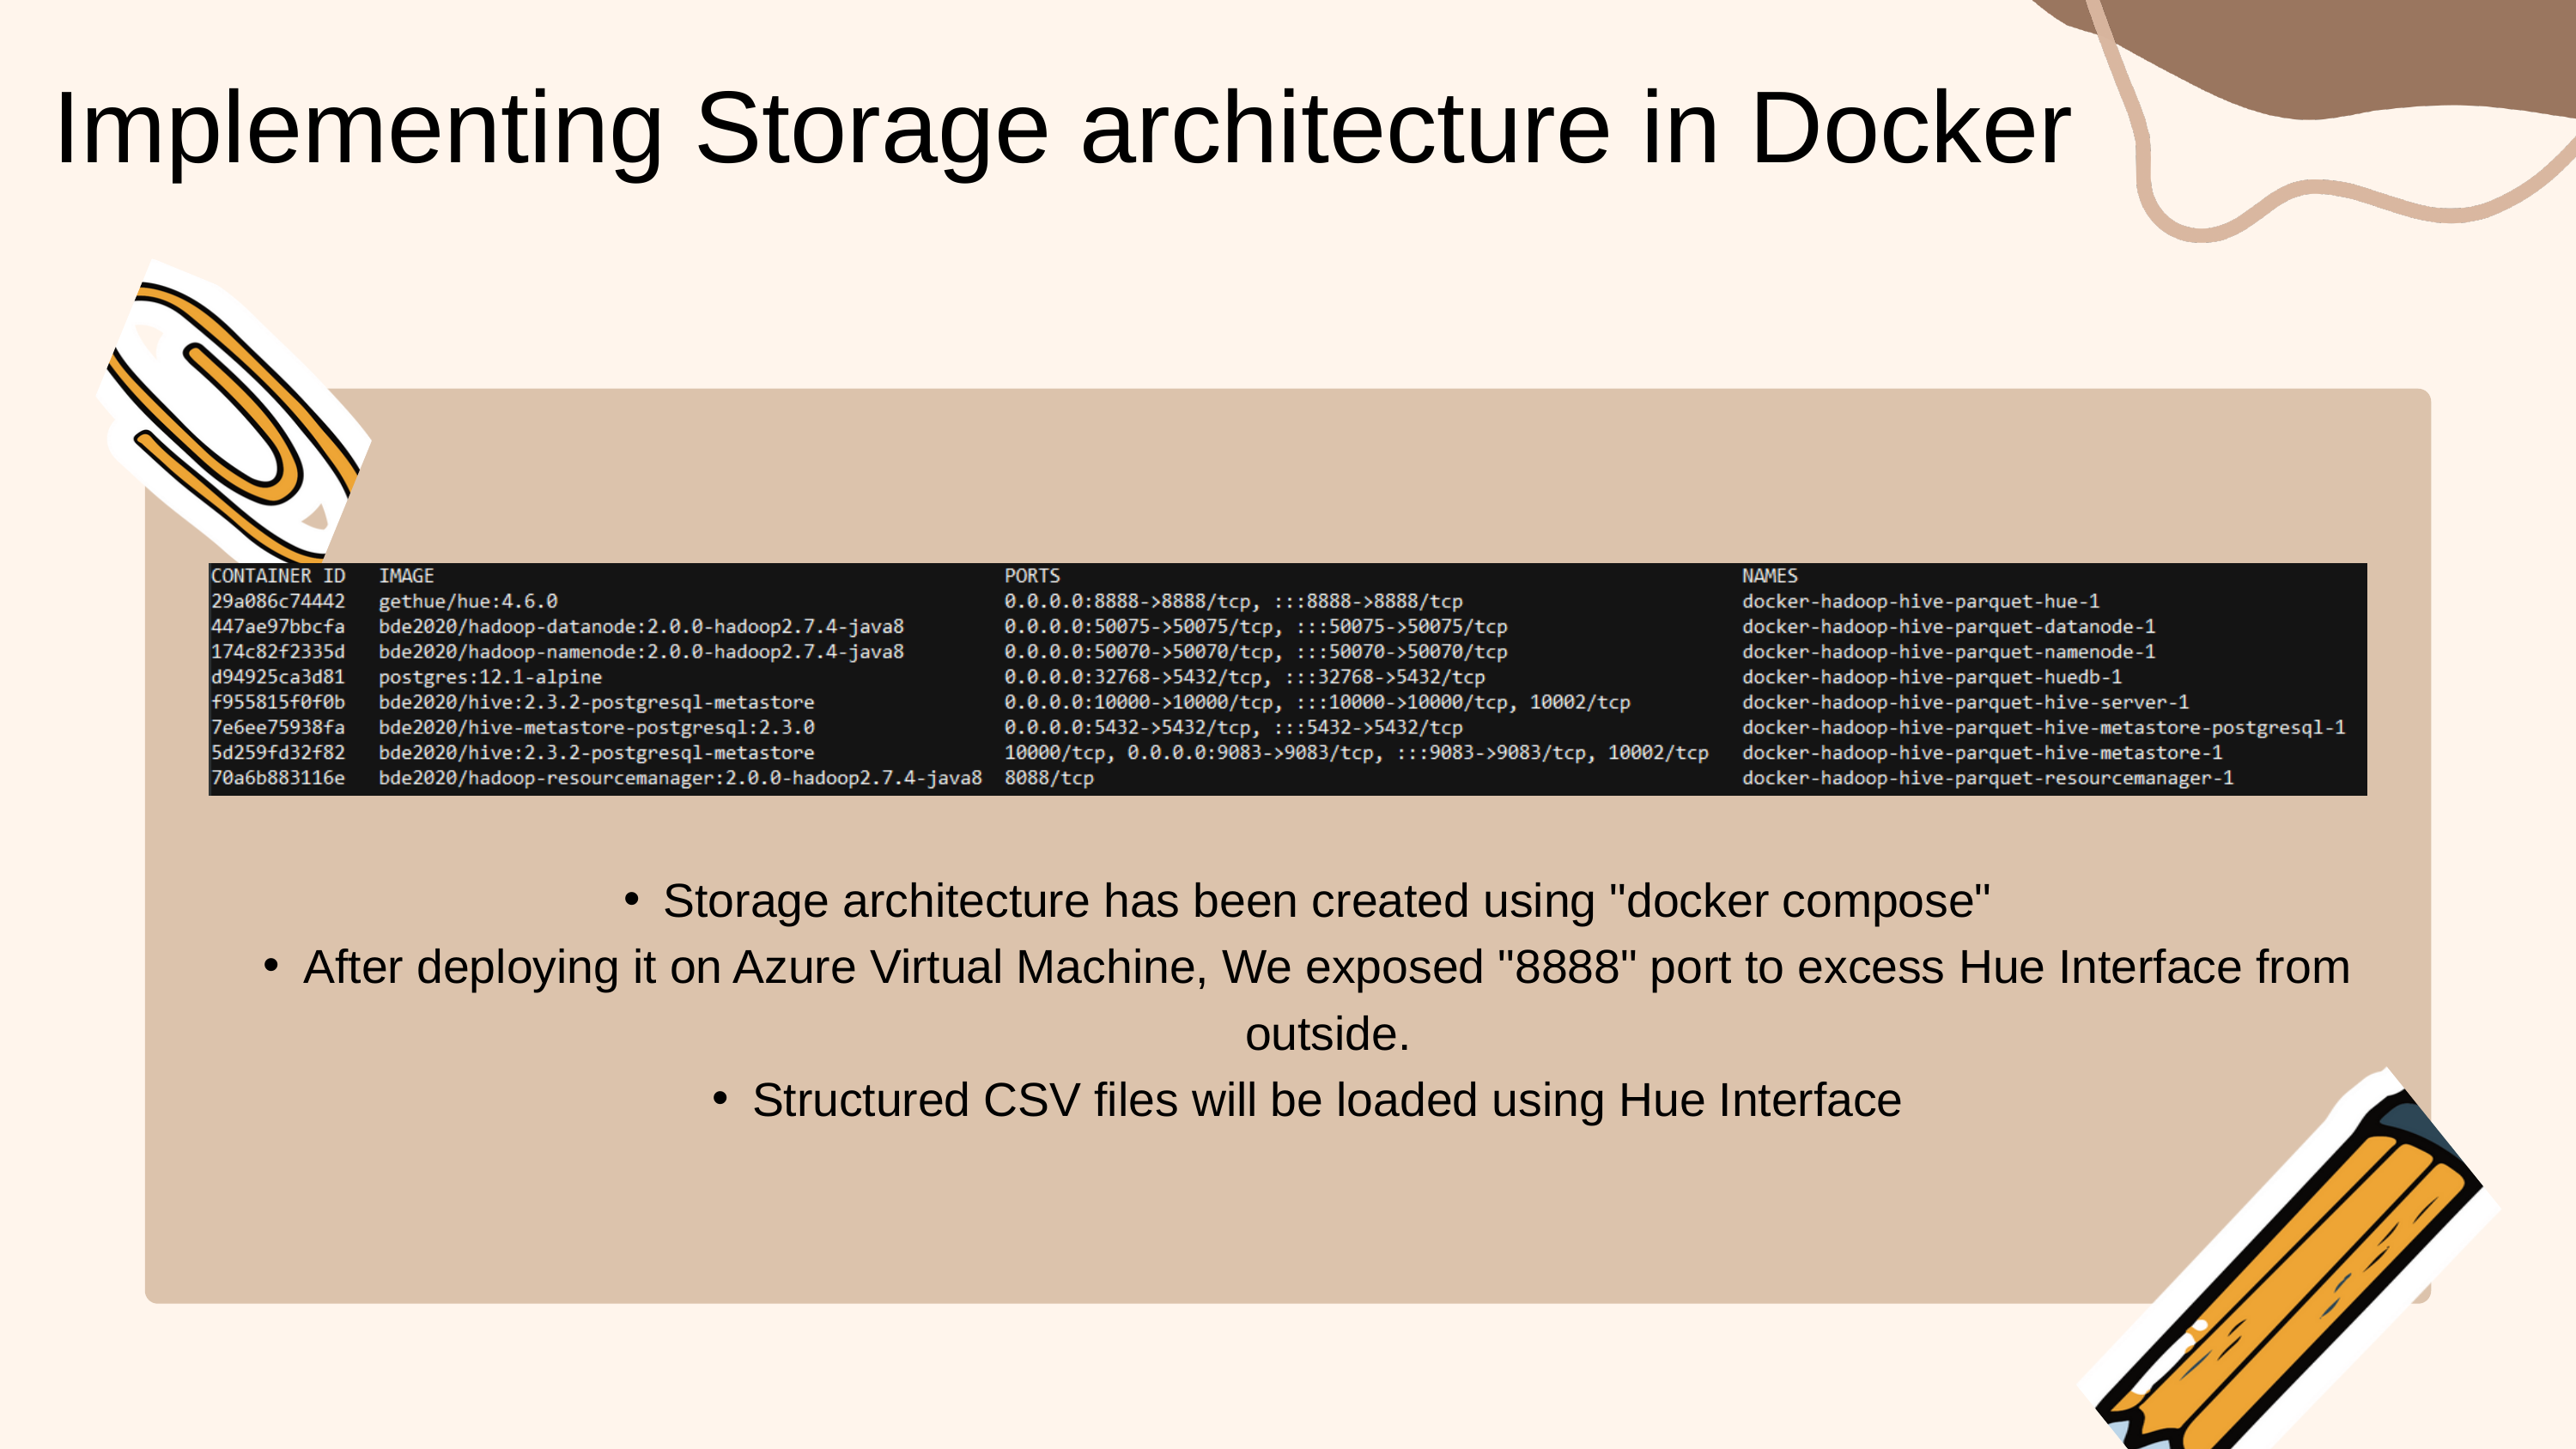

Implementing Storage architecture in Docker

Storage architecture has been created using "docker compose"
After deploying it on Azure Virtual Machine, We exposed "8888" port to excess Hue Interface from outside.
Structured CSV files will be loaded using Hue Interface